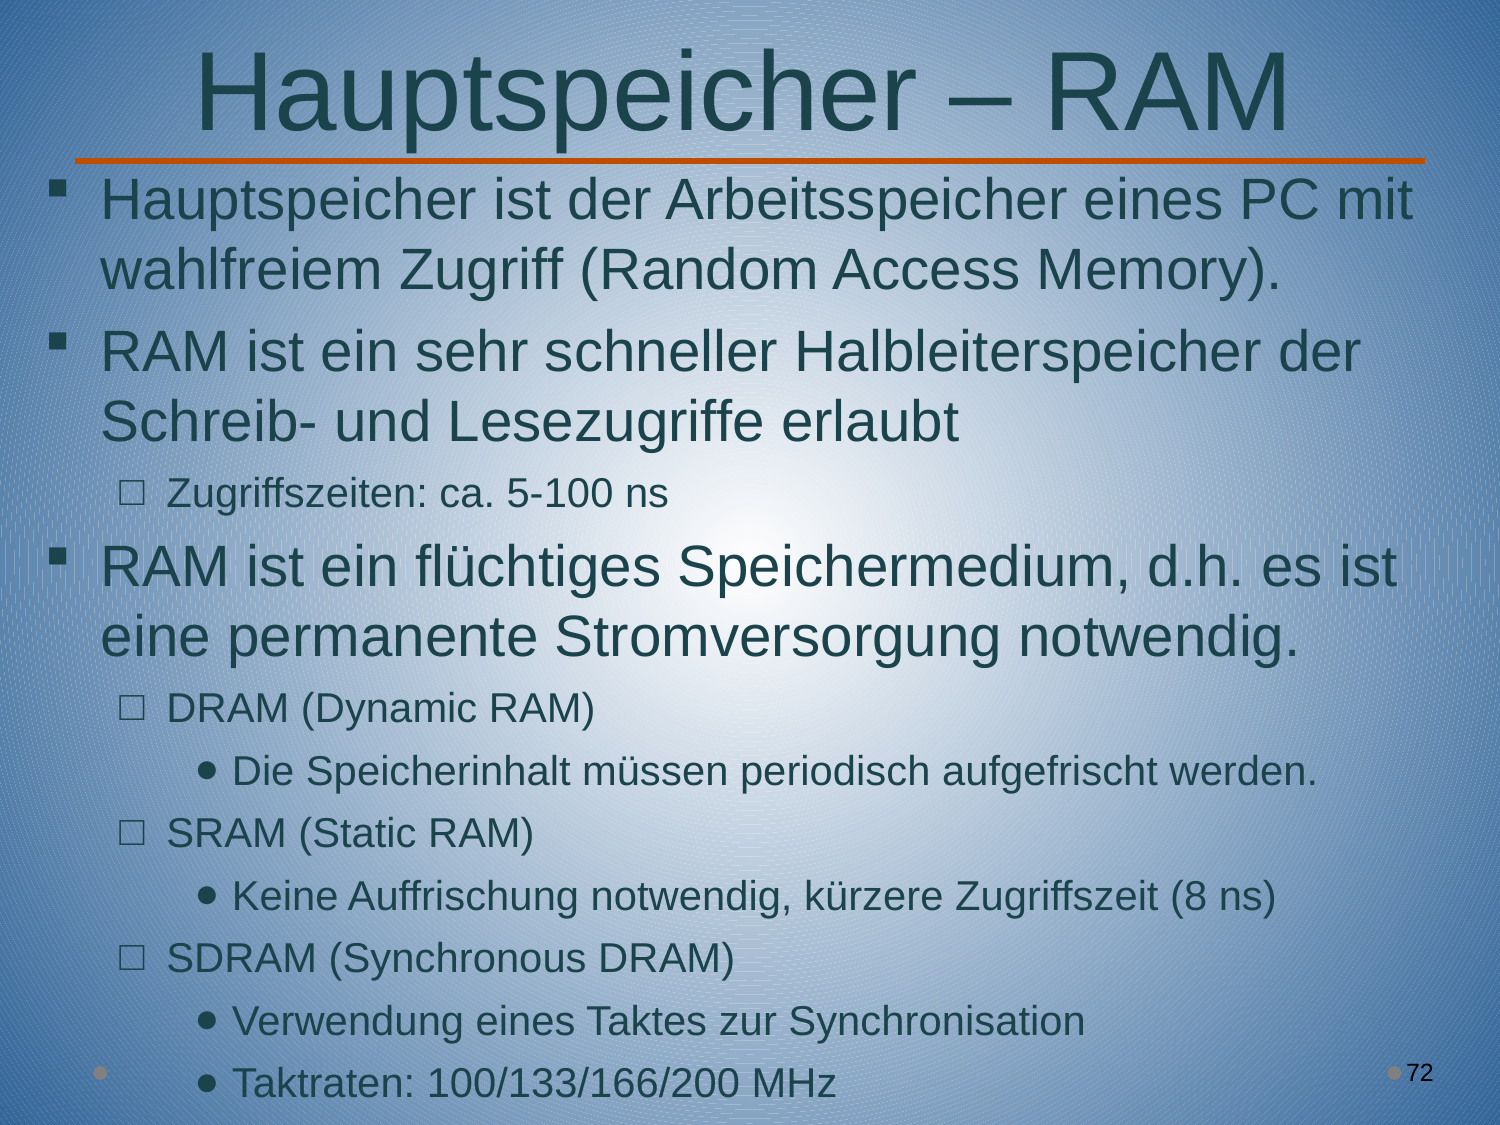

# Hauptspeicher – RAM
Hauptspeicher ist der Arbeitsspeicher eines PC mit wahlfreiem Zugriff (Random Access Memory).
RAM ist ein sehr schneller Halbleiterspeicher der Schreib- und Lesezugriffe erlaubt
Zugriffszeiten: ca. 5-100 ns
RAM ist ein flüchtiges Speichermedium, d.h. es ist eine permanente Stromversorgung notwendig.
DRAM (Dynamic RAM)
Die Speicherinhalt müssen periodisch aufgefrischt werden.
SRAM (Static RAM)
Keine Auffrischung notwendig, kürzere Zugriffszeit (8 ns)
SDRAM (Synchronous DRAM)
Verwendung eines Taktes zur Synchronisation
Taktraten: 100/133/166/200 MHz

72